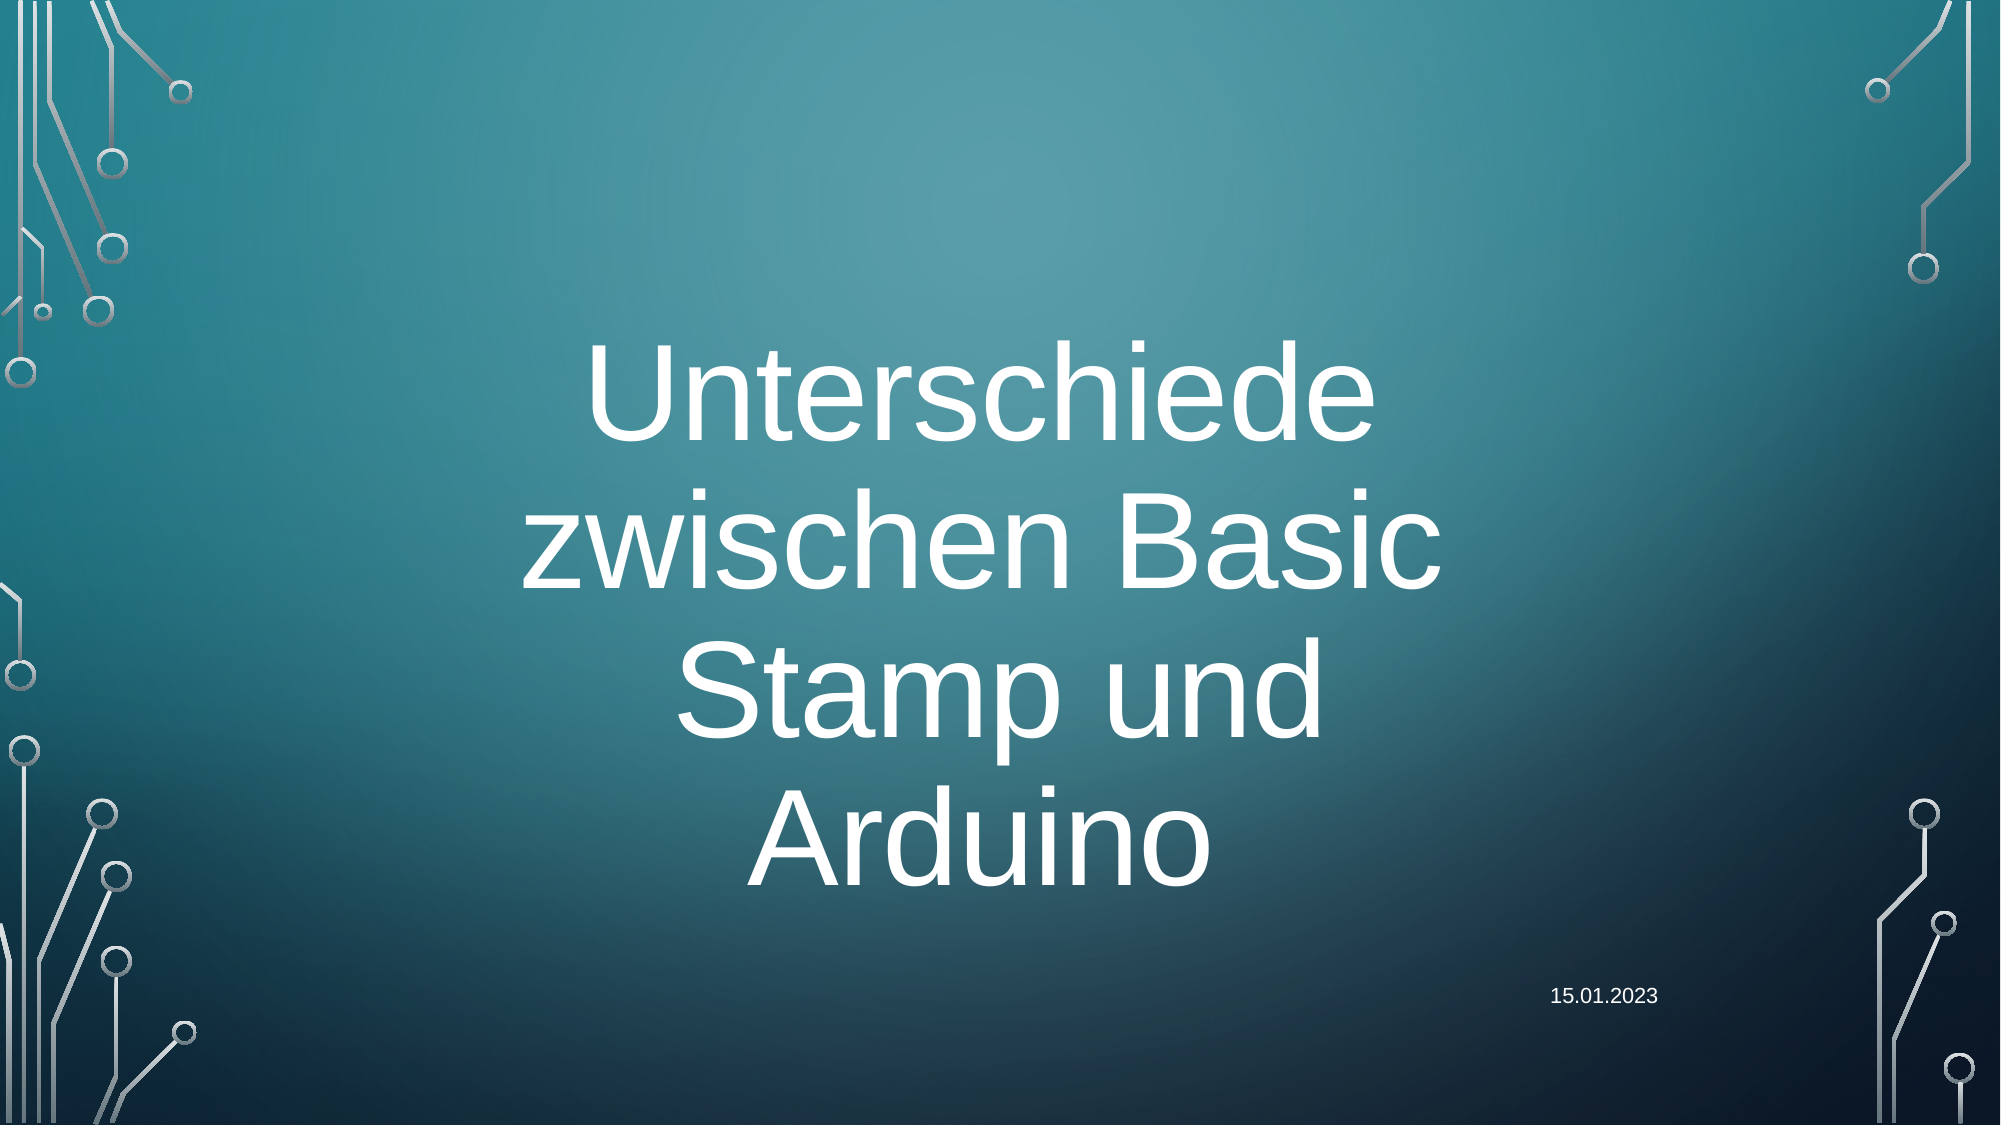

Unterschiede
zwischen Basic
Stamp und Arduino
15.01.2023